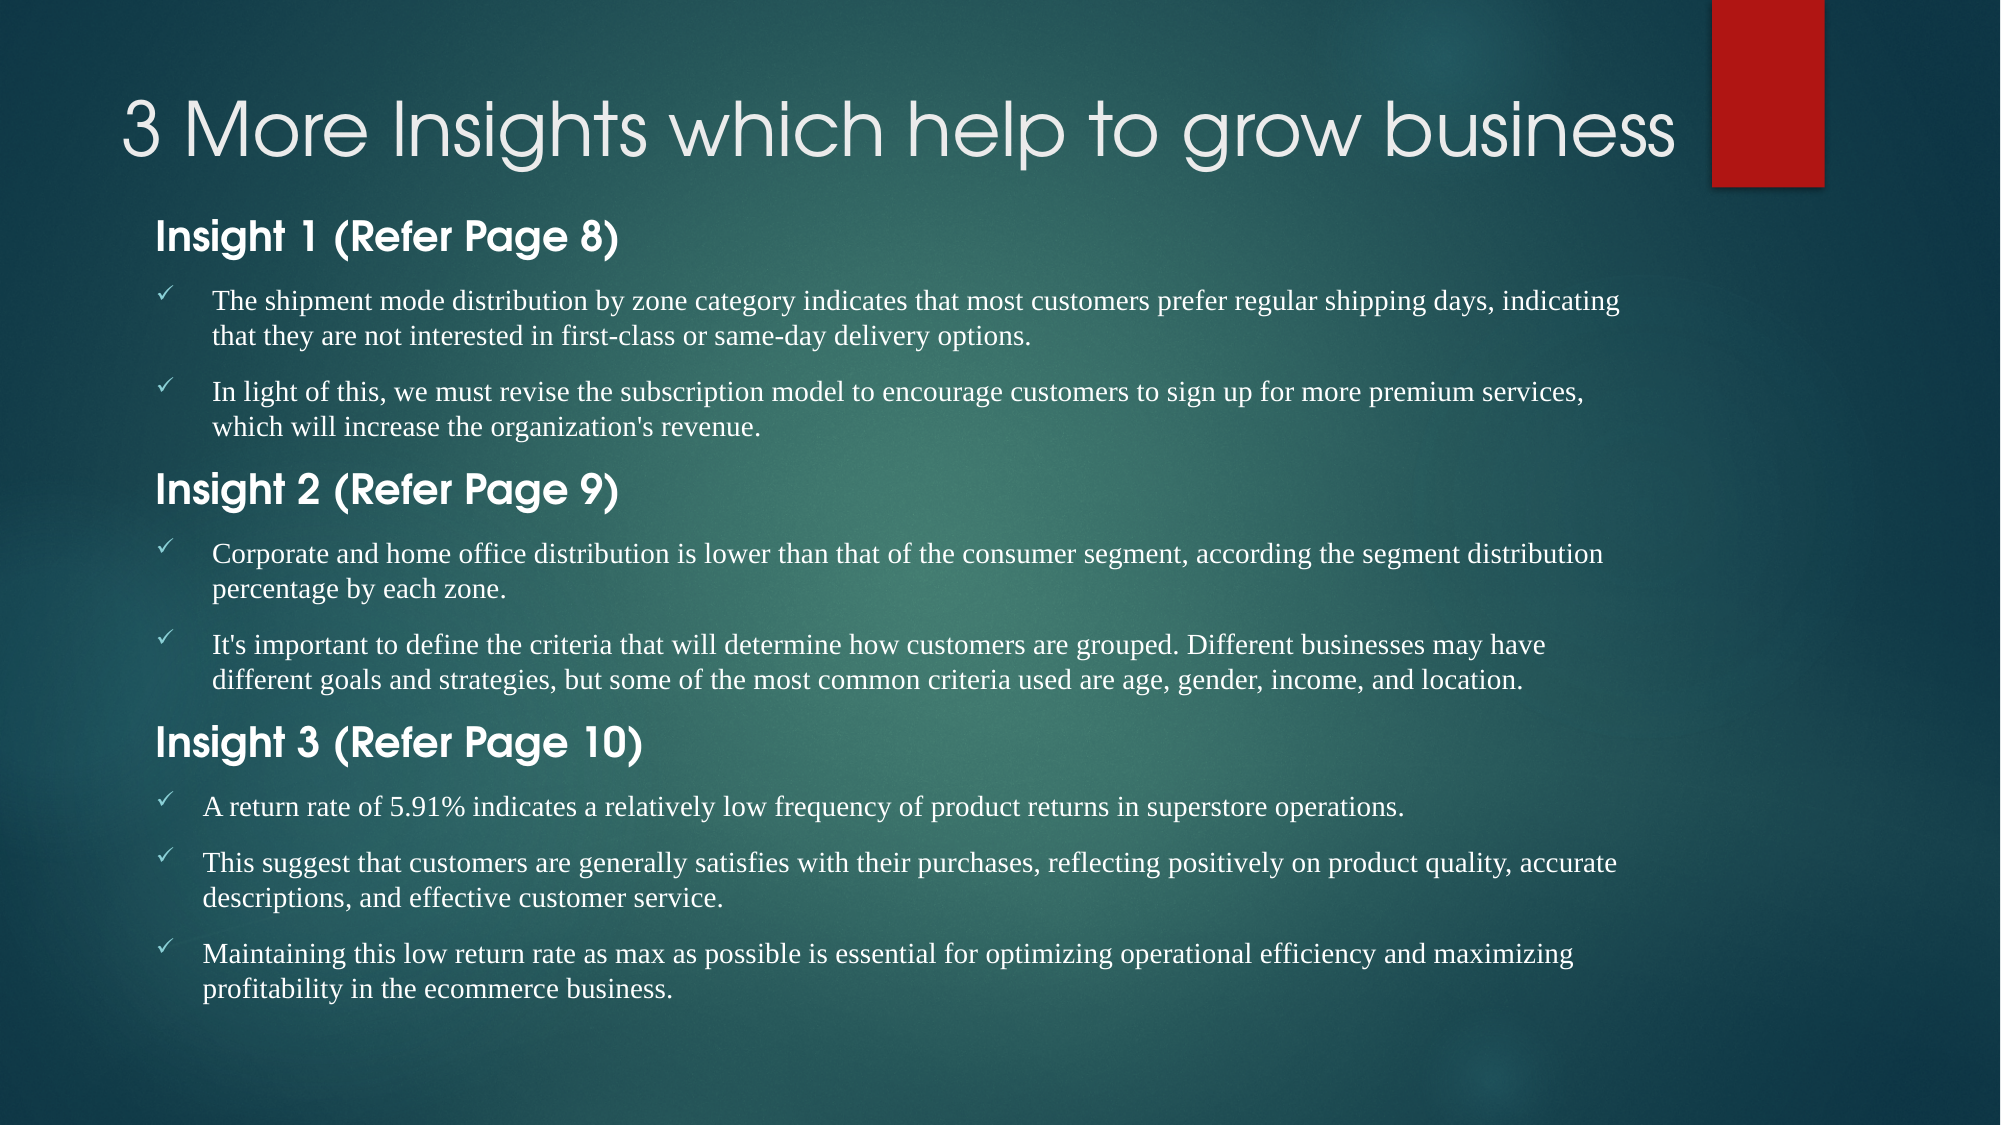

# 3 More Insights which help to grow business
Insight 1 (Refer Page 8)
The shipment mode distribution by zone category indicates that most customers prefer regular shipping days, indicating that they are not interested in first-class or same-day delivery options.
In light of this, we must revise the subscription model to encourage customers to sign up for more premium services, which will increase the organization's revenue.
Insight 2 (Refer Page 9)
Corporate and home office distribution is lower than that of the consumer segment, according the segment distribution percentage by each zone.
It's important to define the criteria that will determine how customers are grouped. Different businesses may have different goals and strategies, but some of the most common criteria used are age, gender, income, and location.
Insight 3 (Refer Page 10)
A return rate of 5.91% indicates a relatively low frequency of product returns in superstore operations.
This suggest that customers are generally satisfies with their purchases, reflecting positively on product quality, accurate descriptions, and effective customer service.
Maintaining this low return rate as max as possible is essential for optimizing operational efficiency and maximizing profitability in the ecommerce business.